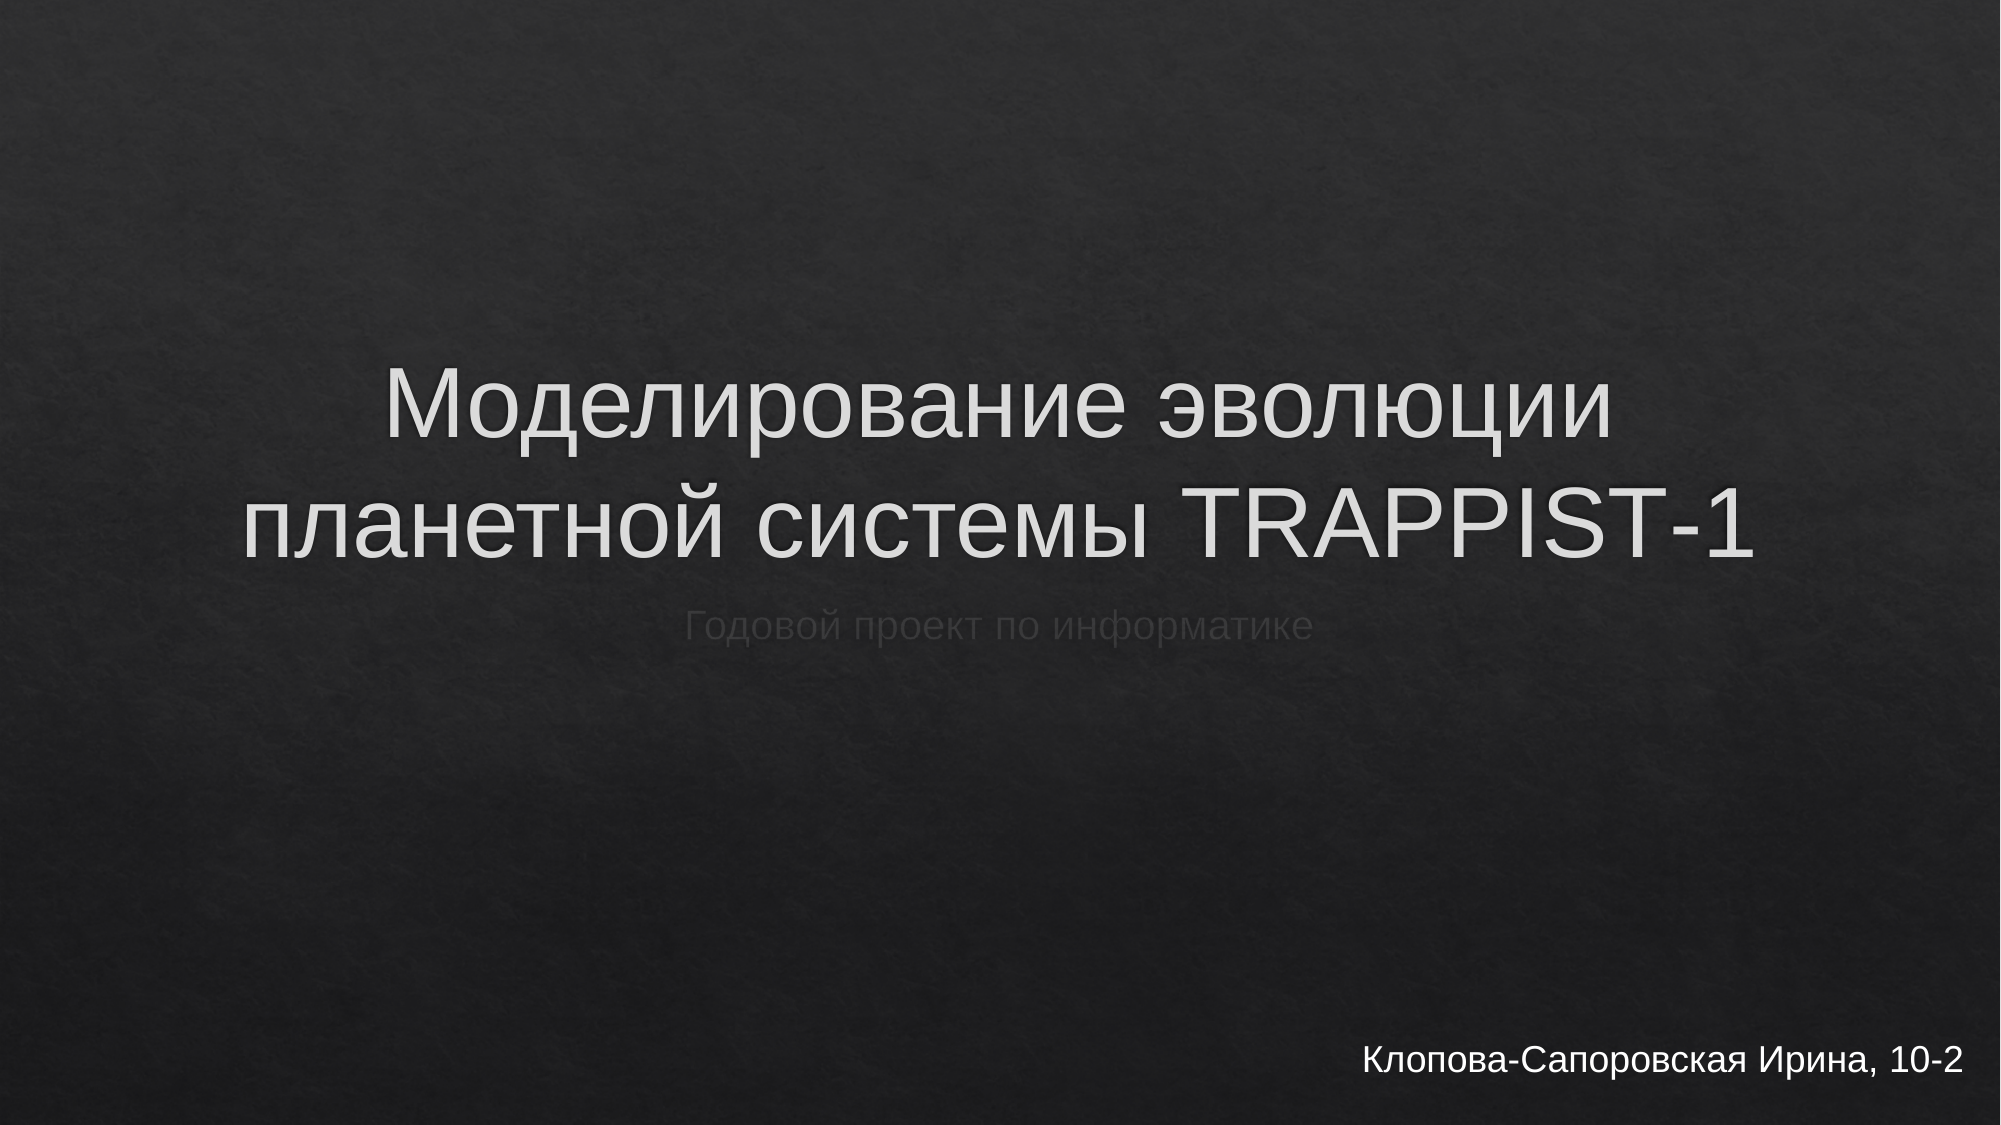

# Моделирование эволюции планетной системы TRAPPIST-1
Годовой проект по информатике
 Клопова-Сапоровская Ирина, 10-2